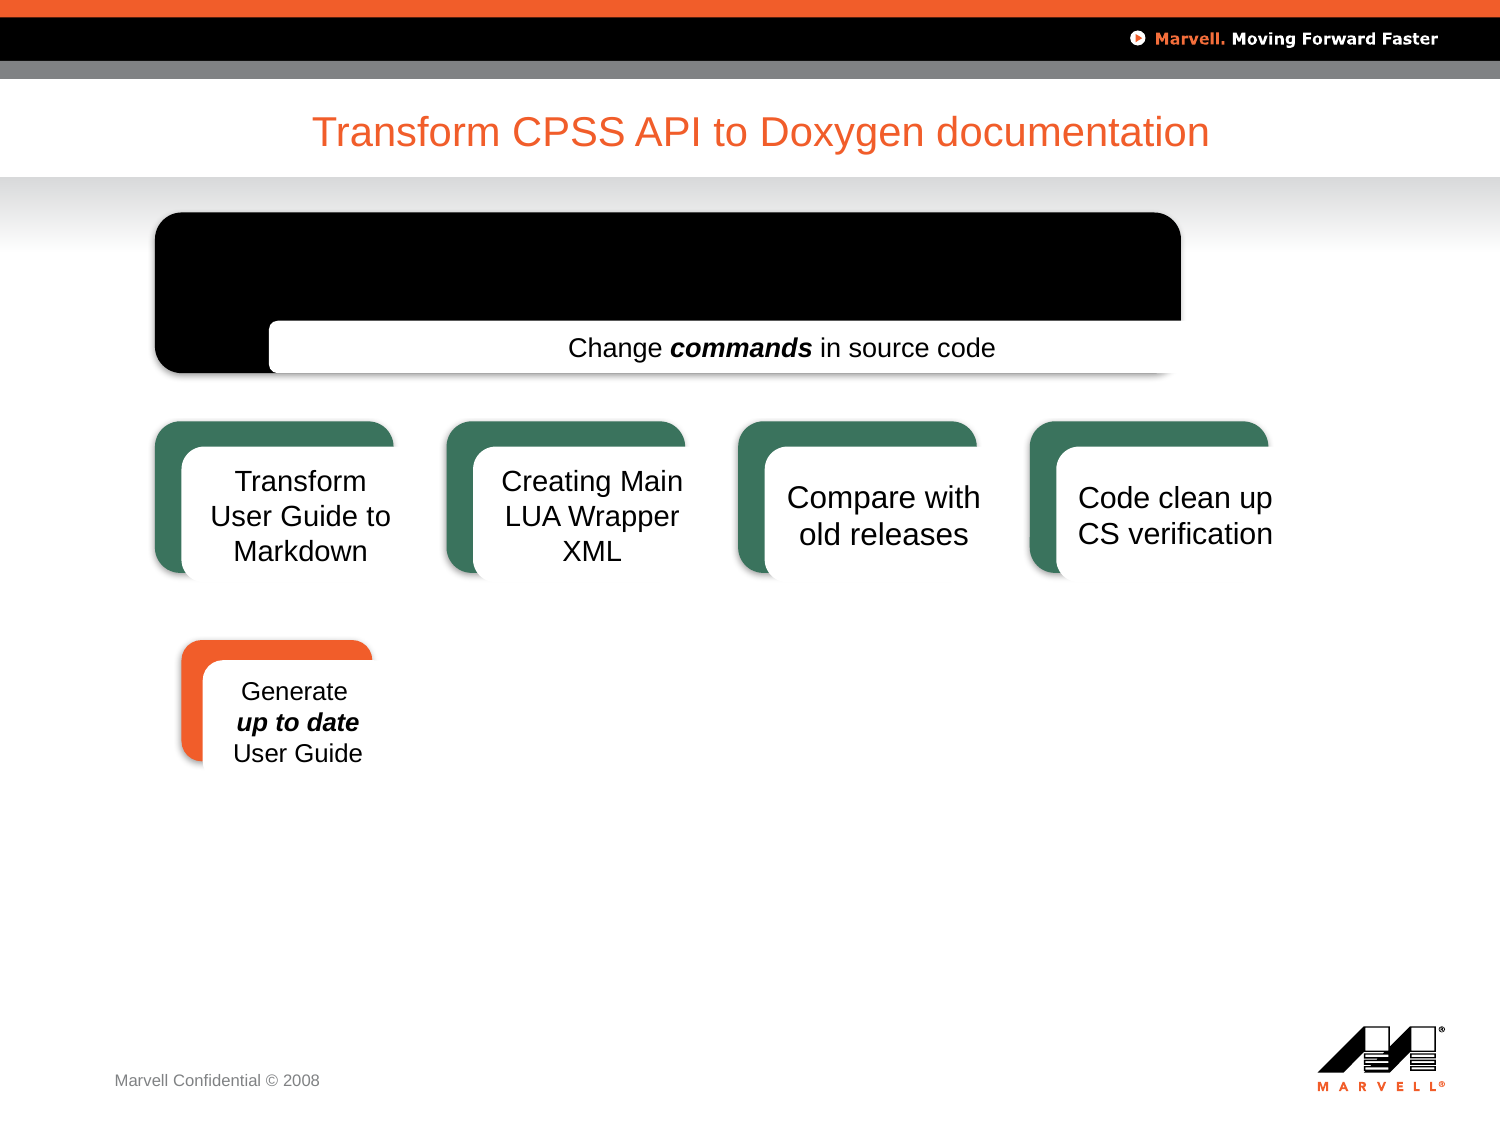

# Transform CPSS API to Doxygen documentation
Change commands in source code
Generate  up to date User Guide
Transform User Guide to Markdown
Creating Main LUA Wrapper XML
Compare with old releases
Code clean up CS verification